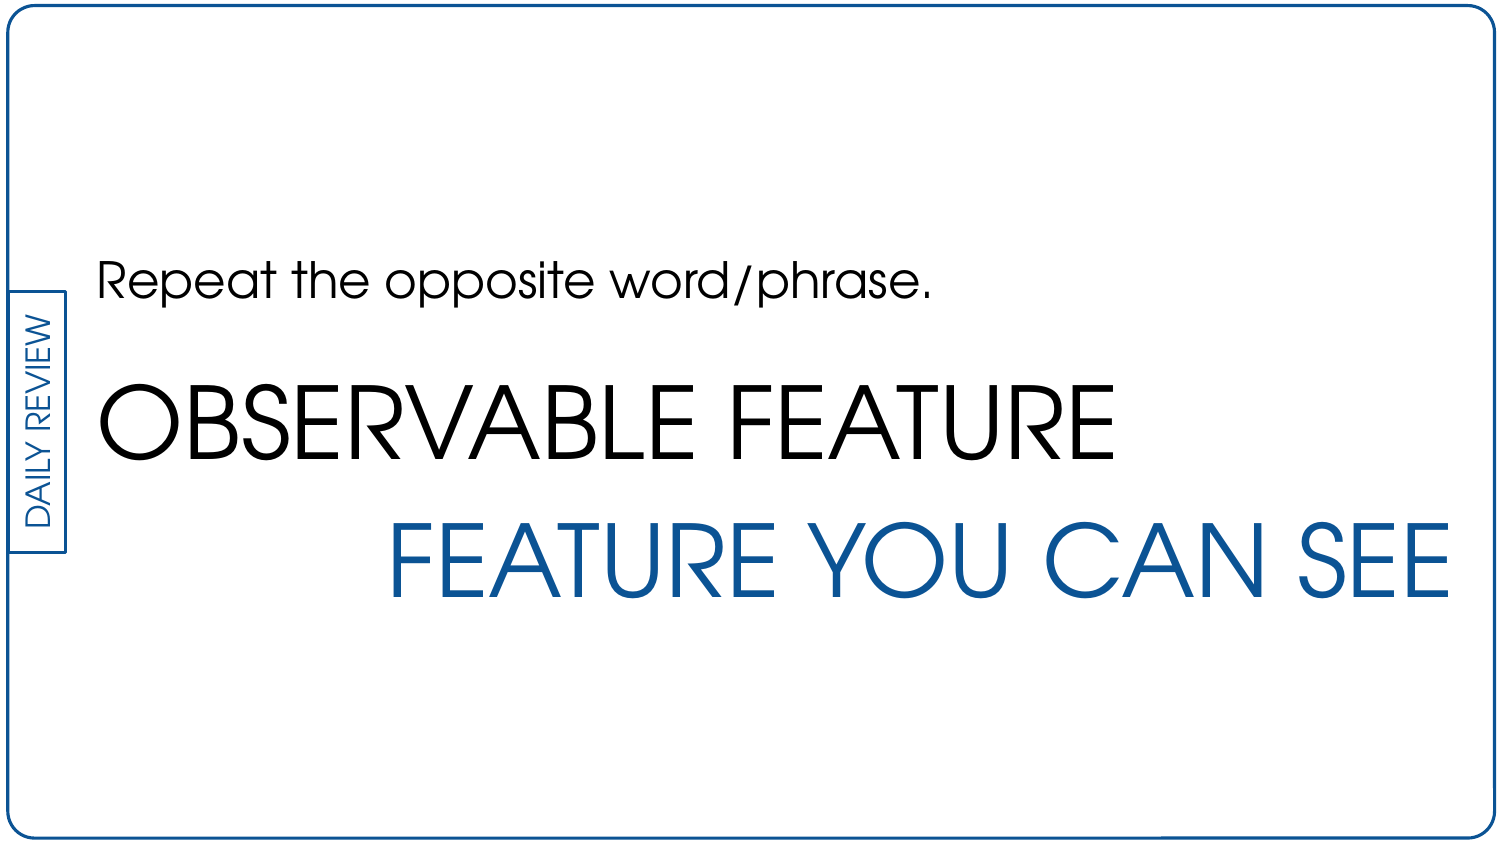

Repeat the opposite word/phrase.
OBSERVABLE FEATURE
FEATURE YOU CAN SEE